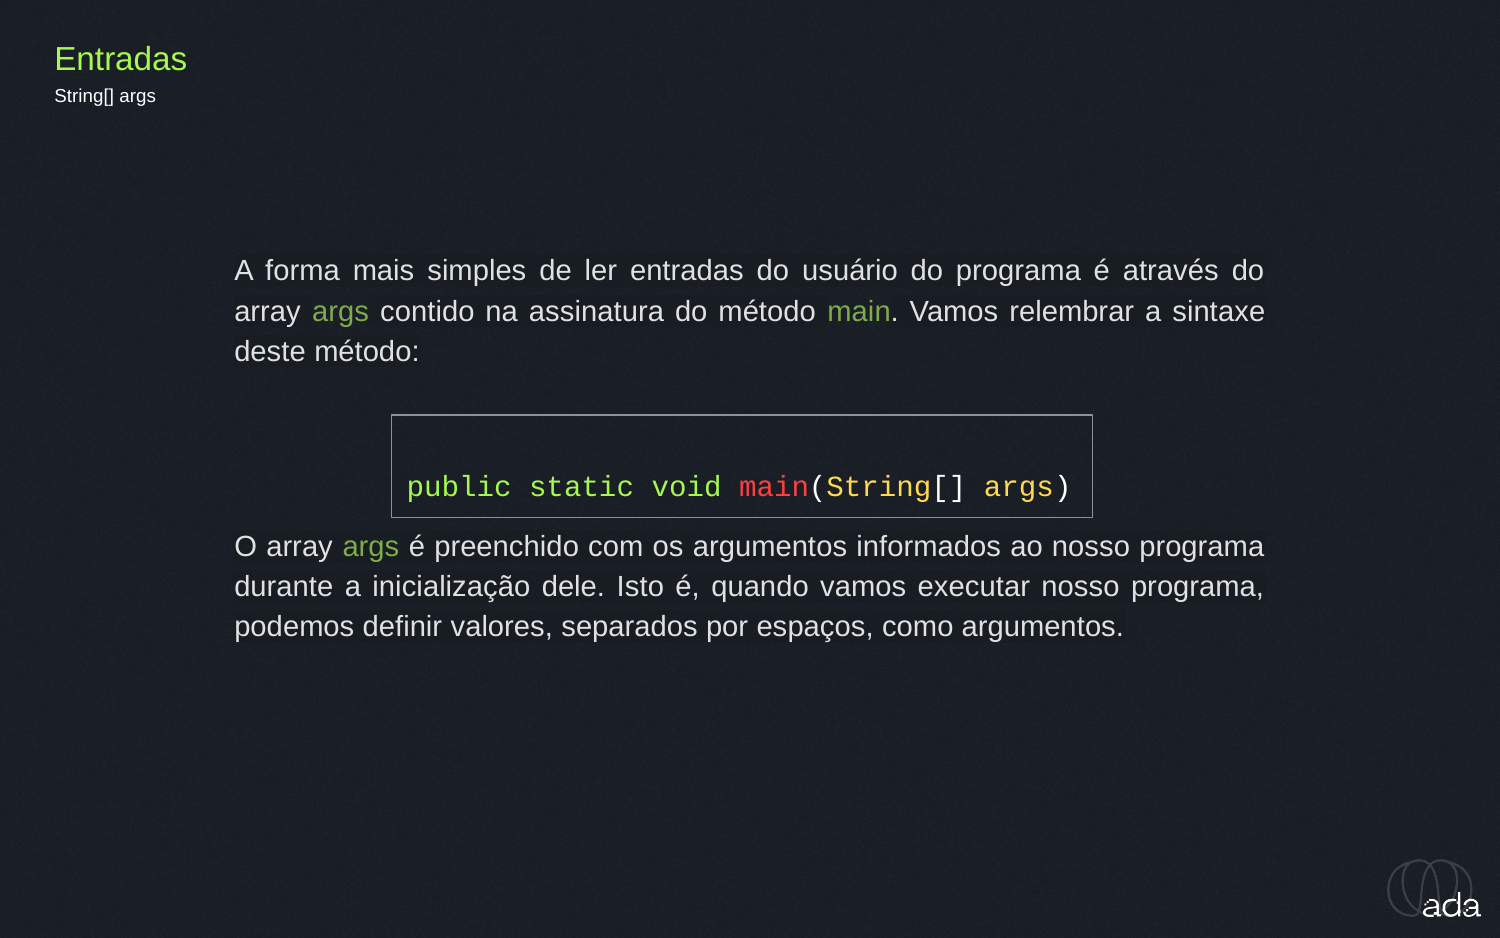

Entradas
String[] args
A forma mais simples de ler entradas do usuário do programa é através do array args contido na assinatura do método main. Vamos relembrar a sintaxe deste método:

O array args é preenchido com os argumentos informados ao nosso programa durante a inicialização dele. Isto é, quando vamos executar nosso programa, podemos definir valores, separados por espaços, como argumentos.

public static void main(String[] args)